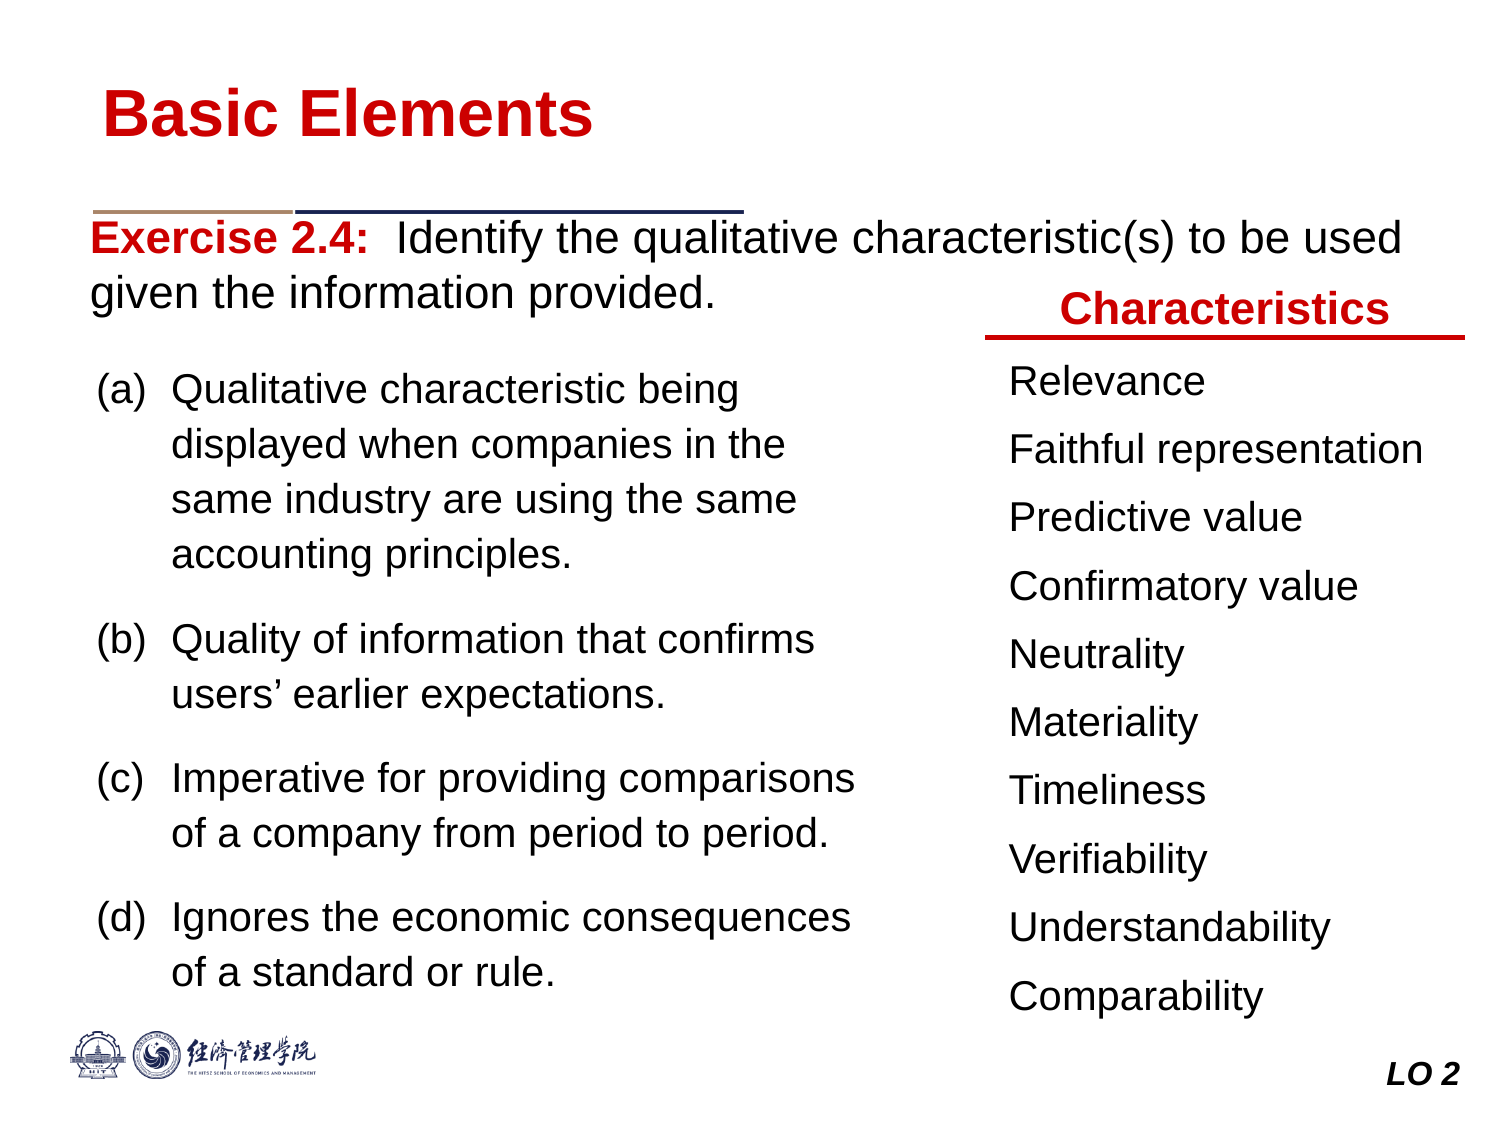

Basic Elements
Exercise 2.4:  Identify the qualitative characteristic(s) to be used given the information provided.
Characteristics
Relevance
Faithful representation
Predictive value
Confirmatory value
Neutrality
Materiality
Timeliness
Verifiability
Understandability
Comparability

Qualitative characteristic being displayed when companies in the same industry are using the same accounting principles.
Quality of information that confirms users’ earlier expectations.
Imperative for providing comparisons of a company from period to period.
Ignores the economic consequences of a standard or rule.
LO 2